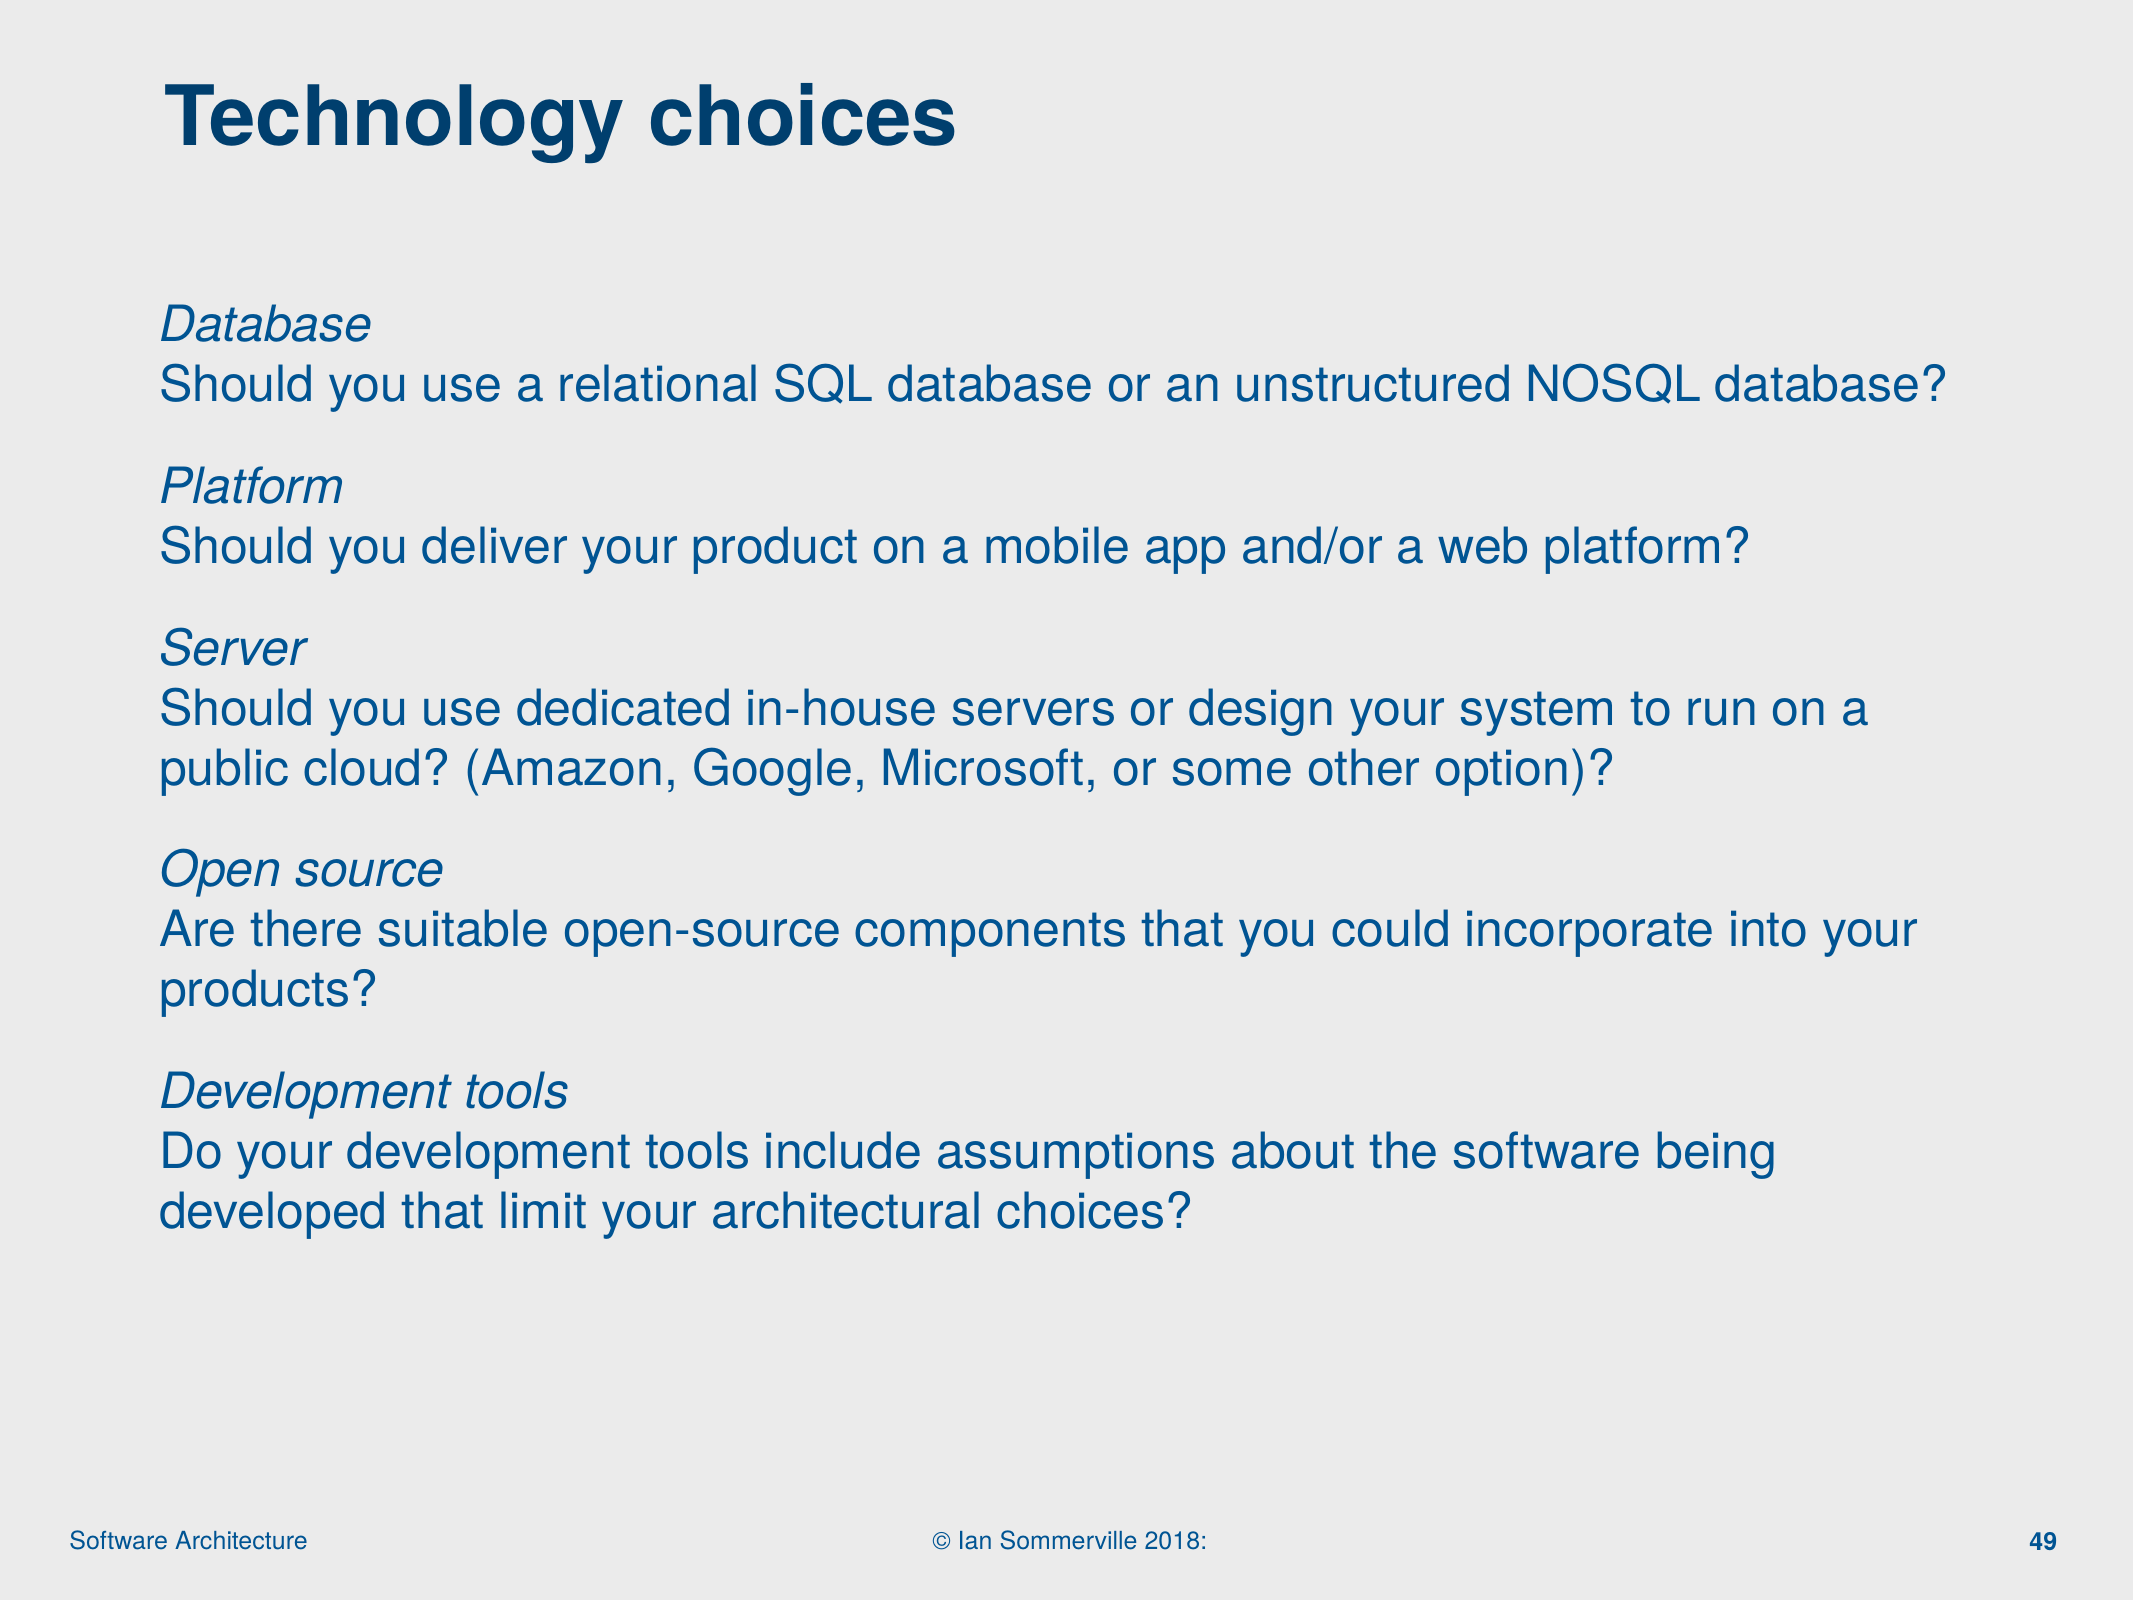

# Technology choices
Database
Should you use a relational SQL database or an unstructured NOSQL database?
Platform
Should you deliver your product on a mobile app and/or a web platform?
Server
Should you use dedicated in-house servers or design your system to run on a public cloud? (Amazon, Google, Microsoft, or some other option)?
Open source
Are there suitable open-source components that you could incorporate into your products?
Development tools
Do your development tools include assumptions about the software being developed that limit your architectural choices?
49